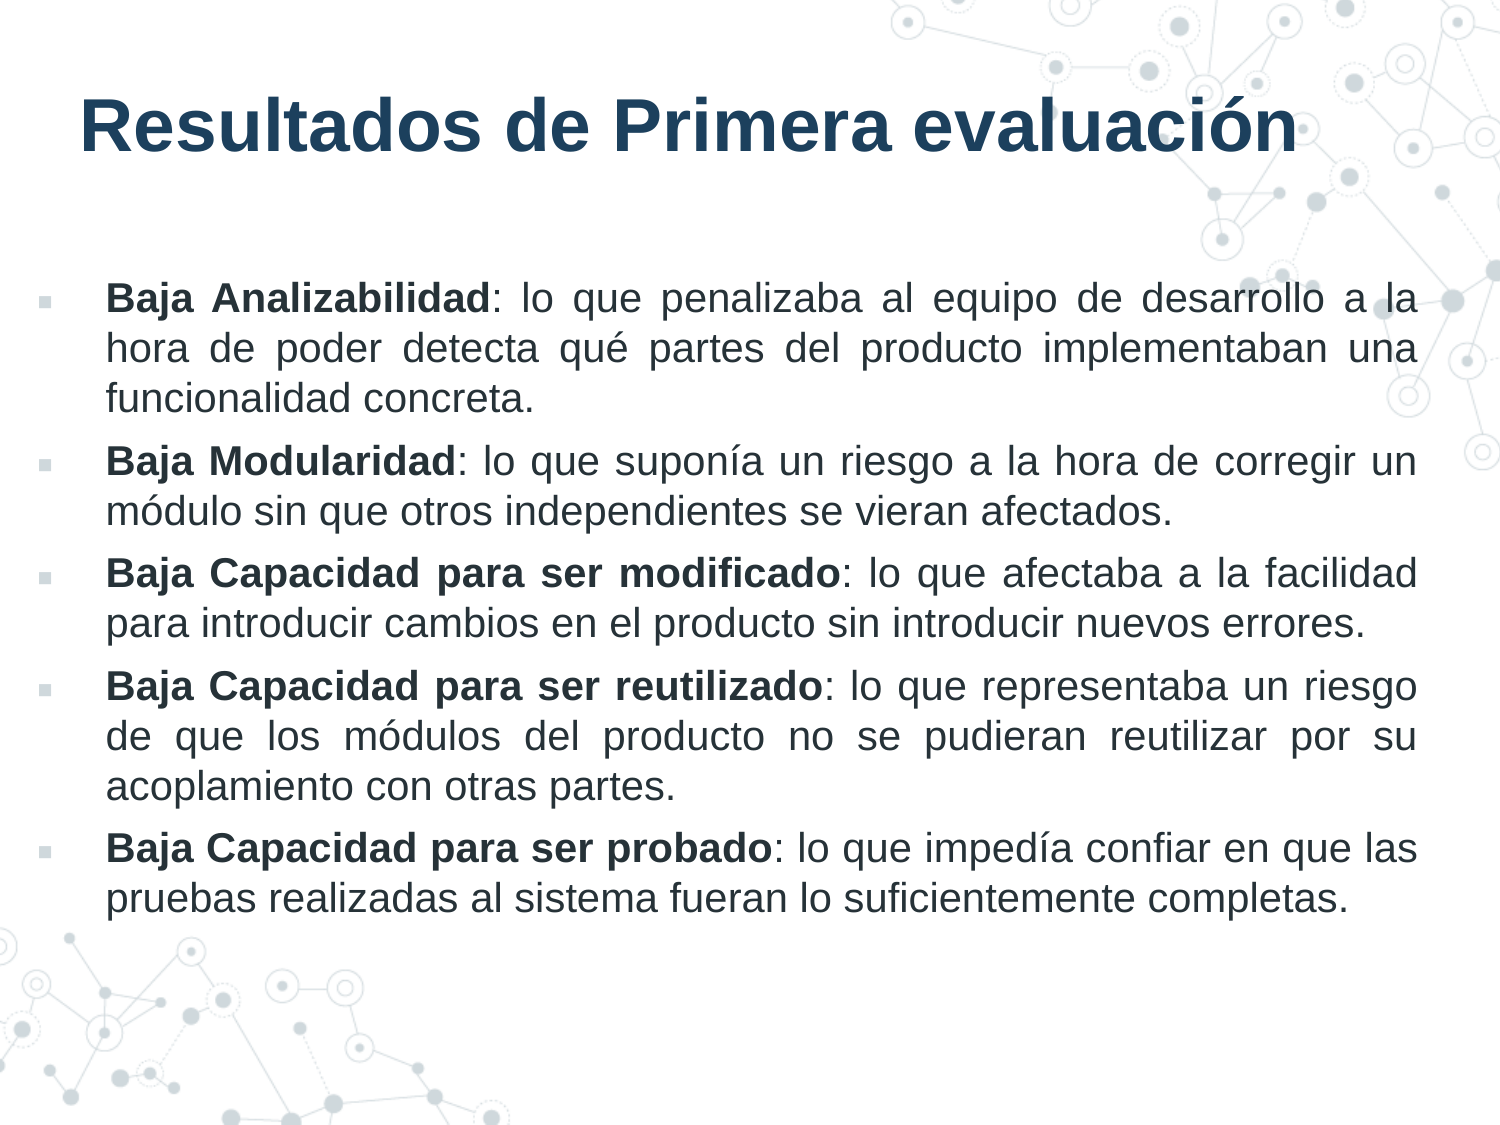

# Resultados de Primera evaluación
Baja Analizabilidad: lo que penalizaba al equipo de desarrollo a la hora de poder detecta qué partes del producto implementaban una funcionalidad concreta.
Baja Modularidad: lo que suponía un riesgo a la hora de corregir un módulo sin que otros independientes se vieran afectados.
Baja Capacidad para ser modificado: lo que afectaba a la facilidad para introducir cambios en el producto sin introducir nuevos errores.
Baja Capacidad para ser reutilizado: lo que representaba un riesgo de que los módulos del producto no se pudieran reutilizar por su acoplamiento con otras partes.
Baja Capacidad para ser probado: lo que impedía confiar en que las pruebas realizadas al sistema fueran lo suficientemente completas.